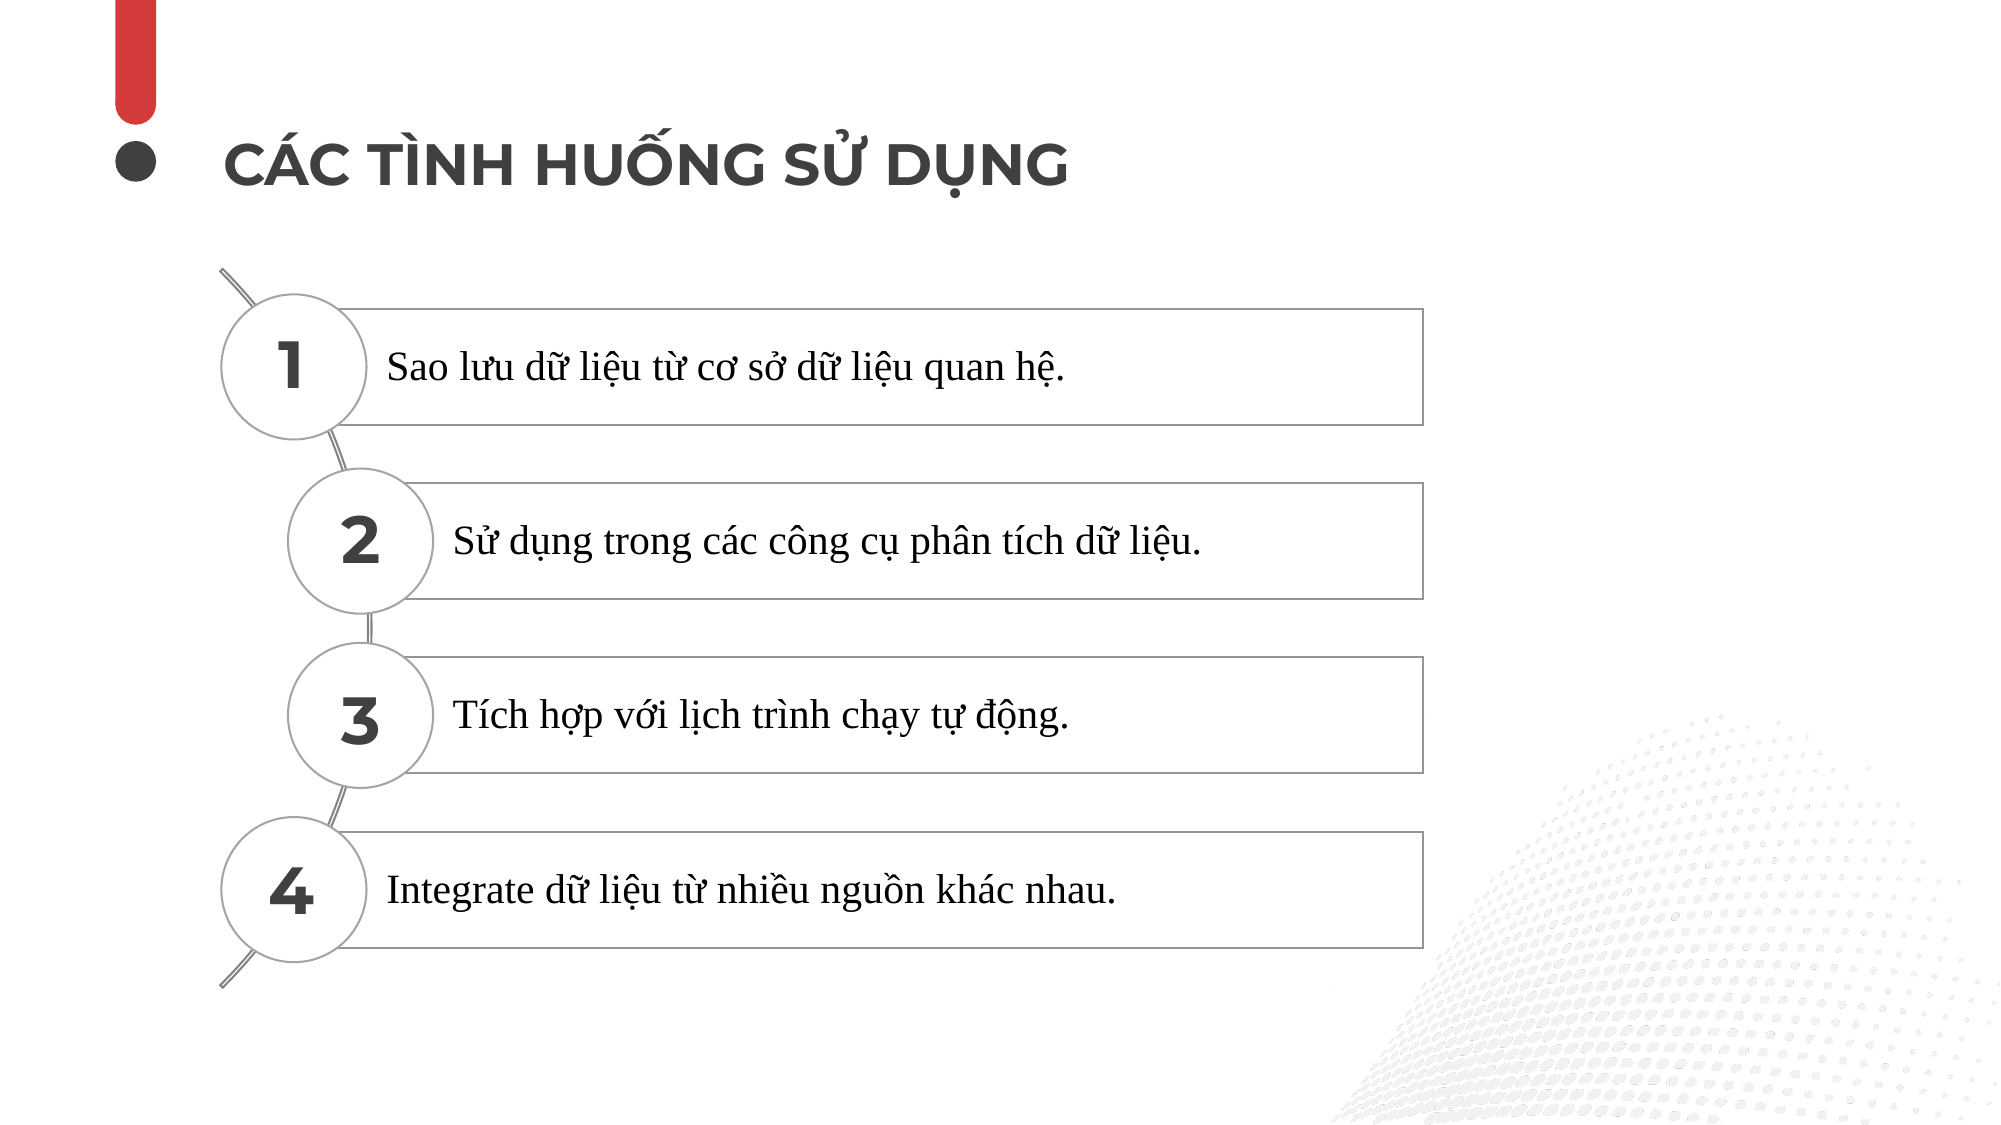

CÁC TÌNH HUỐNG SỬ DỤNG
Sao lưu dữ liệu từ cơ sở dữ liệu quan hệ.
Sử dụng trong các công cụ phân tích dữ liệu.
Tích hợp với lịch trình chạy tự động.
Integrate dữ liệu từ nhiều nguồn khác nhau.
1
2
3
4